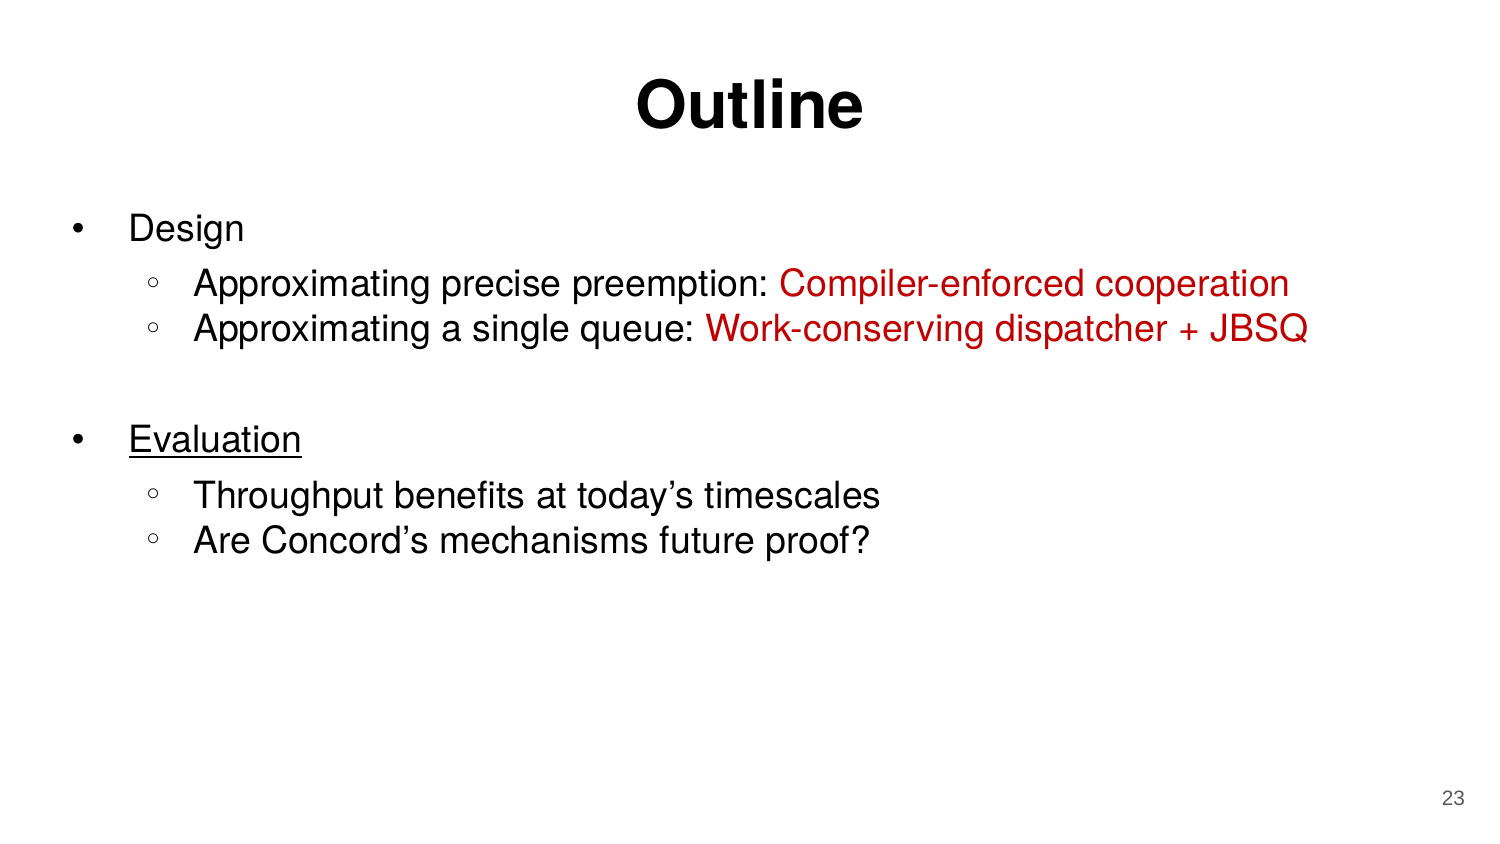

# Outline
Design
Approximating precise preemption: Compiler-enforced cooperation
Approximating a single queue: Work-conserving dispatcher + JBSQ

Evaluation
Throughput benefits at today’s timescales
Are Concord’s mechanisms future proof?

23